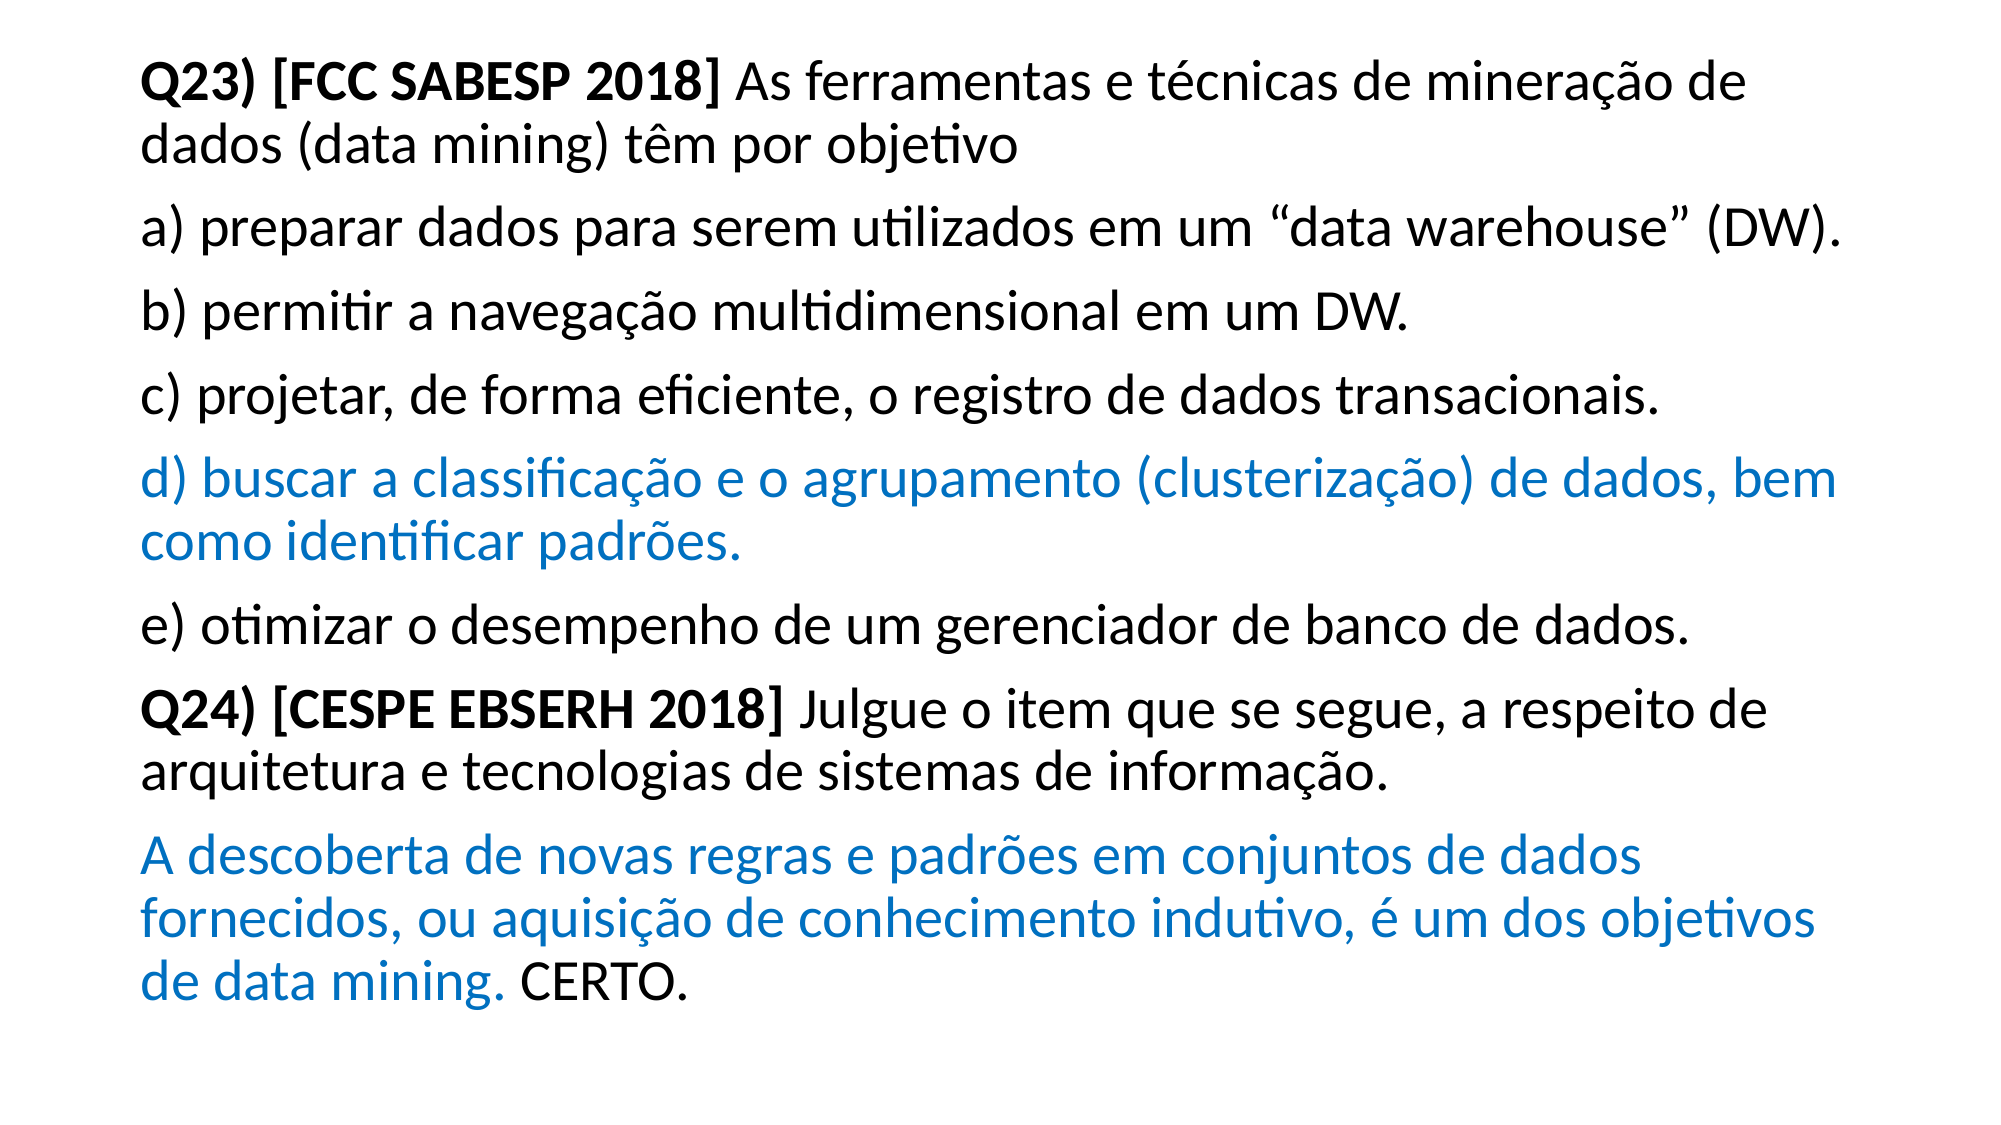

Q23) [FCC SABESP 2018] As ferramentas e técnicas de mineração de dados (data mining) têm por objetivo
a) preparar dados para serem utilizados em um “data warehouse” (DW).
b) permitir a navegação multidimensional em um DW.
c) projetar, de forma eficiente, o registro de dados transacionais.
d) buscar a classificação e o agrupamento (clusterização) de dados, bem como identificar padrões.
e) otimizar o desempenho de um gerenciador de banco de dados.
Q24) [CESPE EBSERH 2018] Julgue o item que se segue, a respeito de arquitetura e tecnologias de sistemas de informação.
A descoberta de novas regras e padrões em conjuntos de dados fornecidos, ou aquisição de conhecimento indutivo, é um dos objetivos de data mining. CERTO.